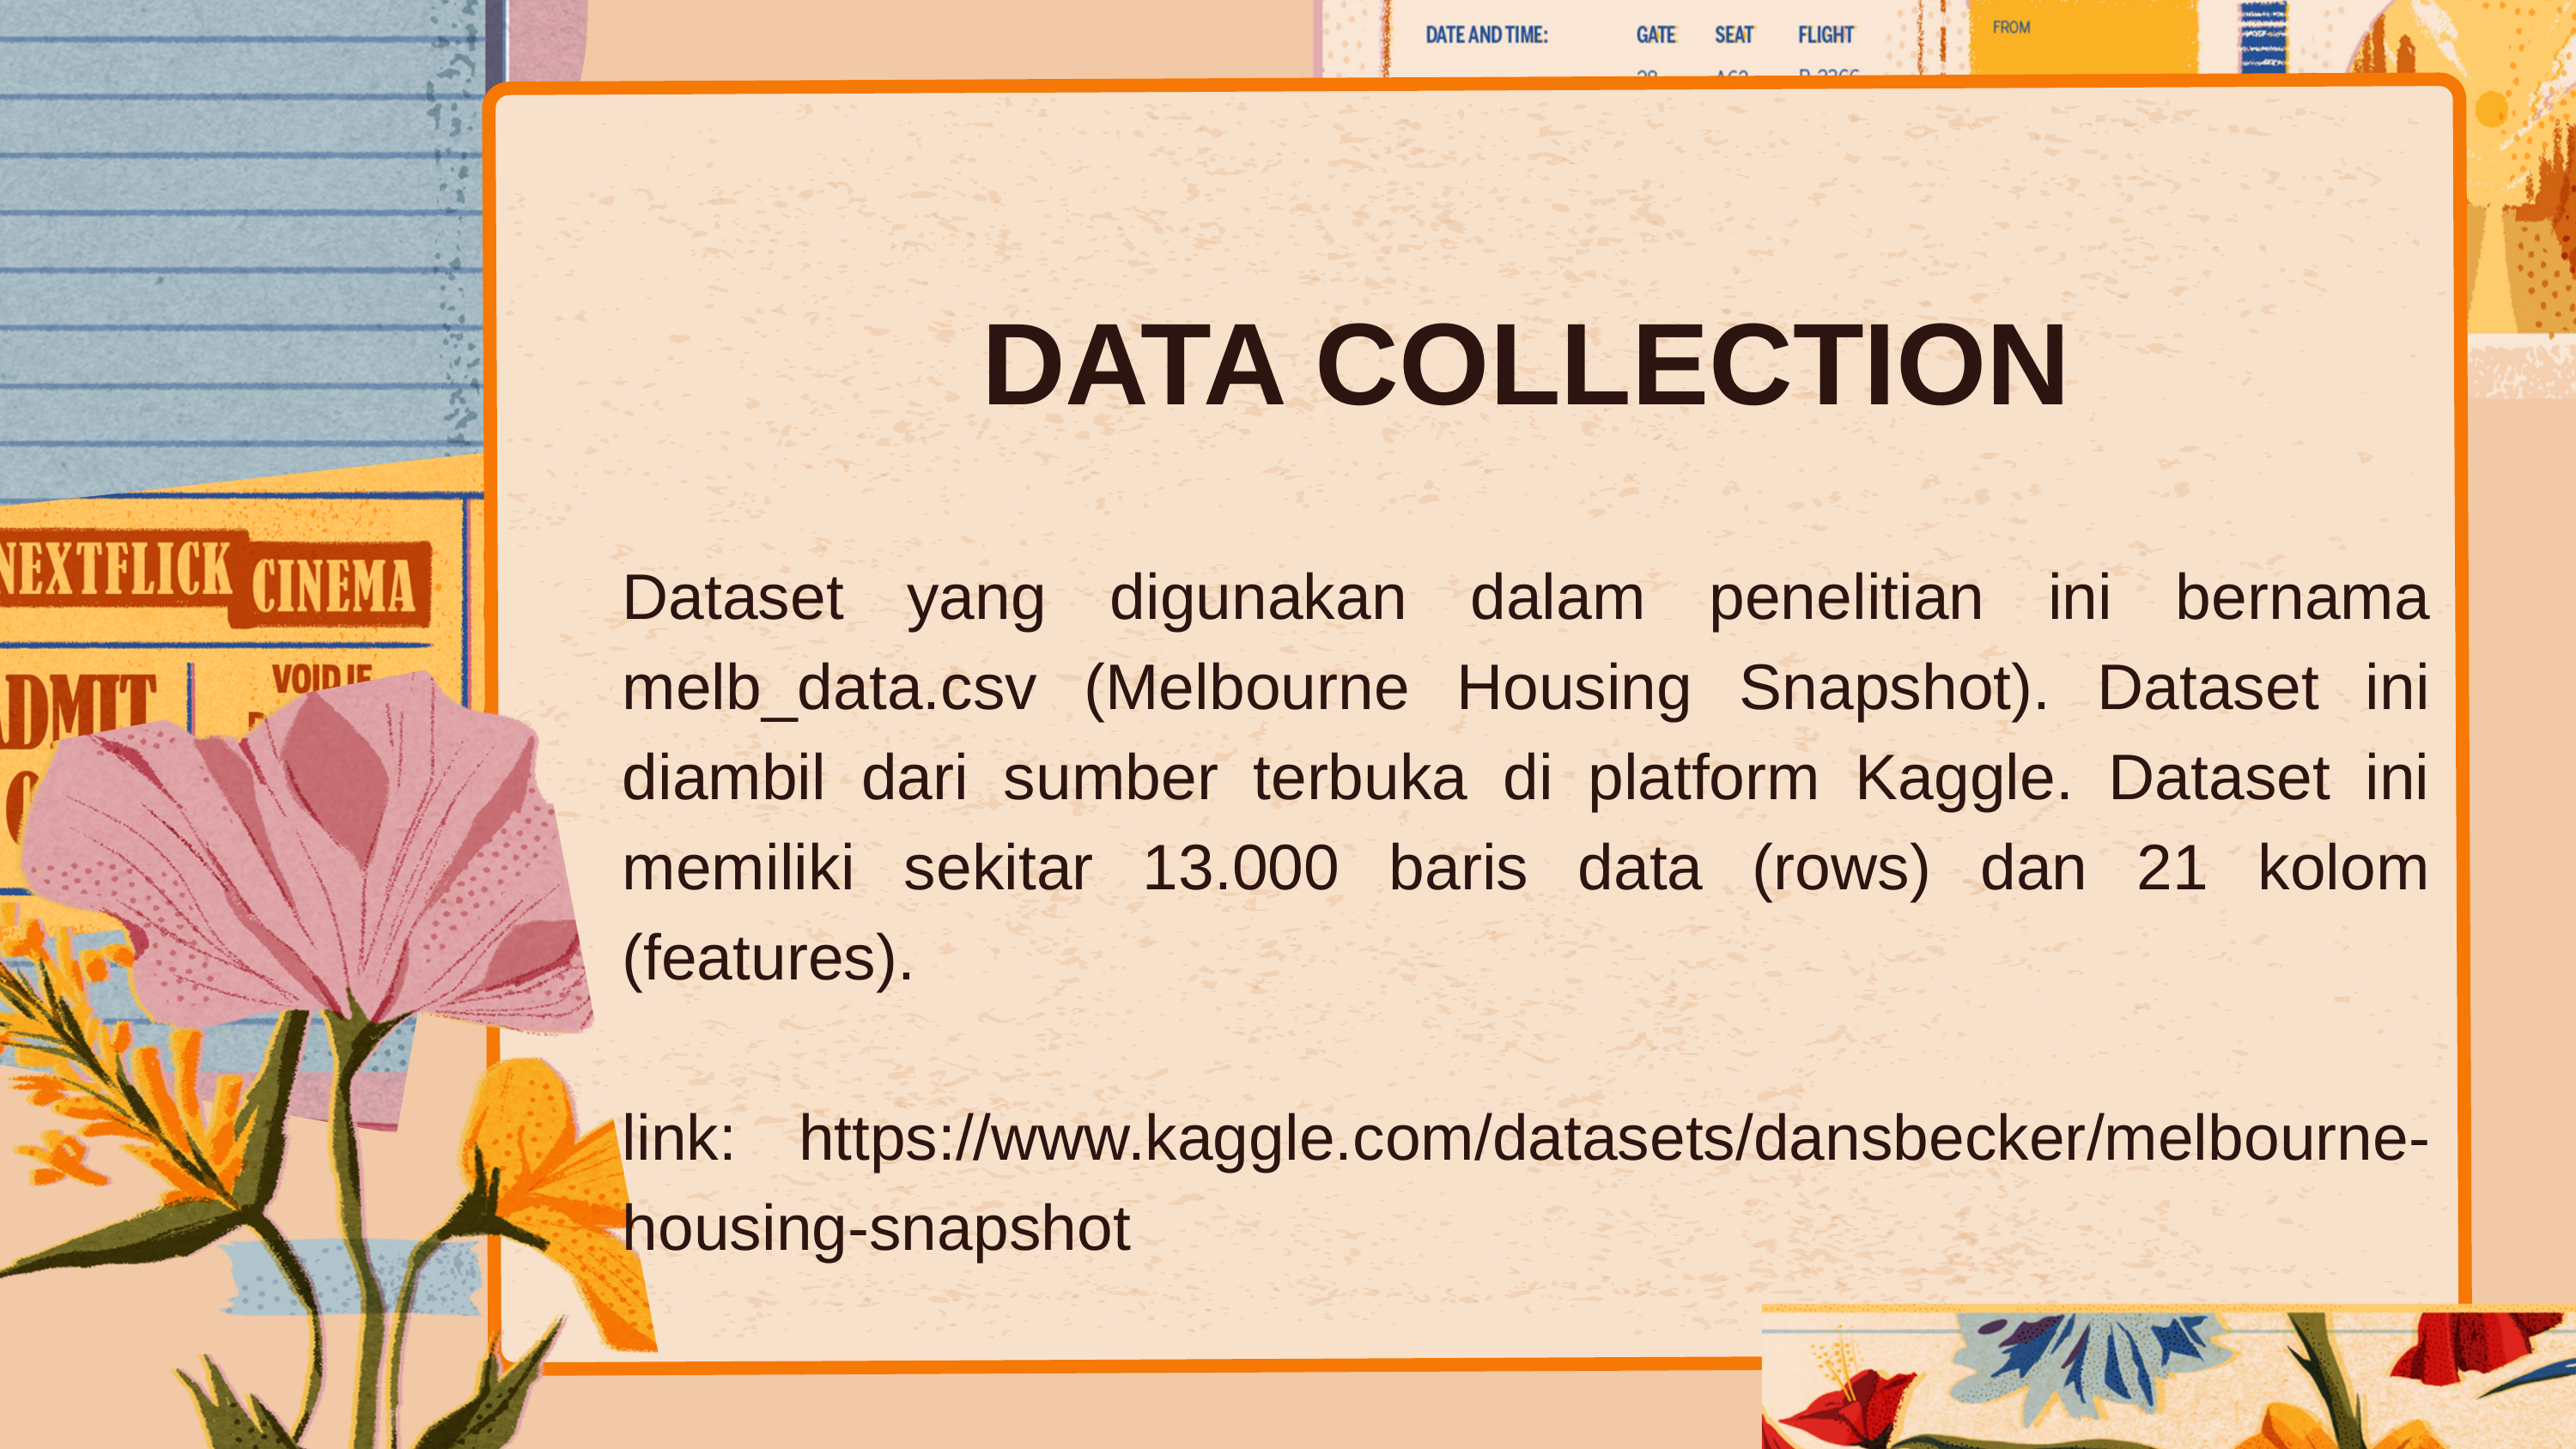

DATA COLLECTION

Dataset yang digunakan dalam penelitian ini bernama melb_data.csv (Melbourne Housing Snapshot). Dataset ini diambil dari sumber terbuka di platform Kaggle. Dataset ini memiliki sekitar 13.000 baris data (rows) dan 21 kolom (features).

link: https://www.kaggle.com/datasets/dansbecker/melbourne-housing-snapshot